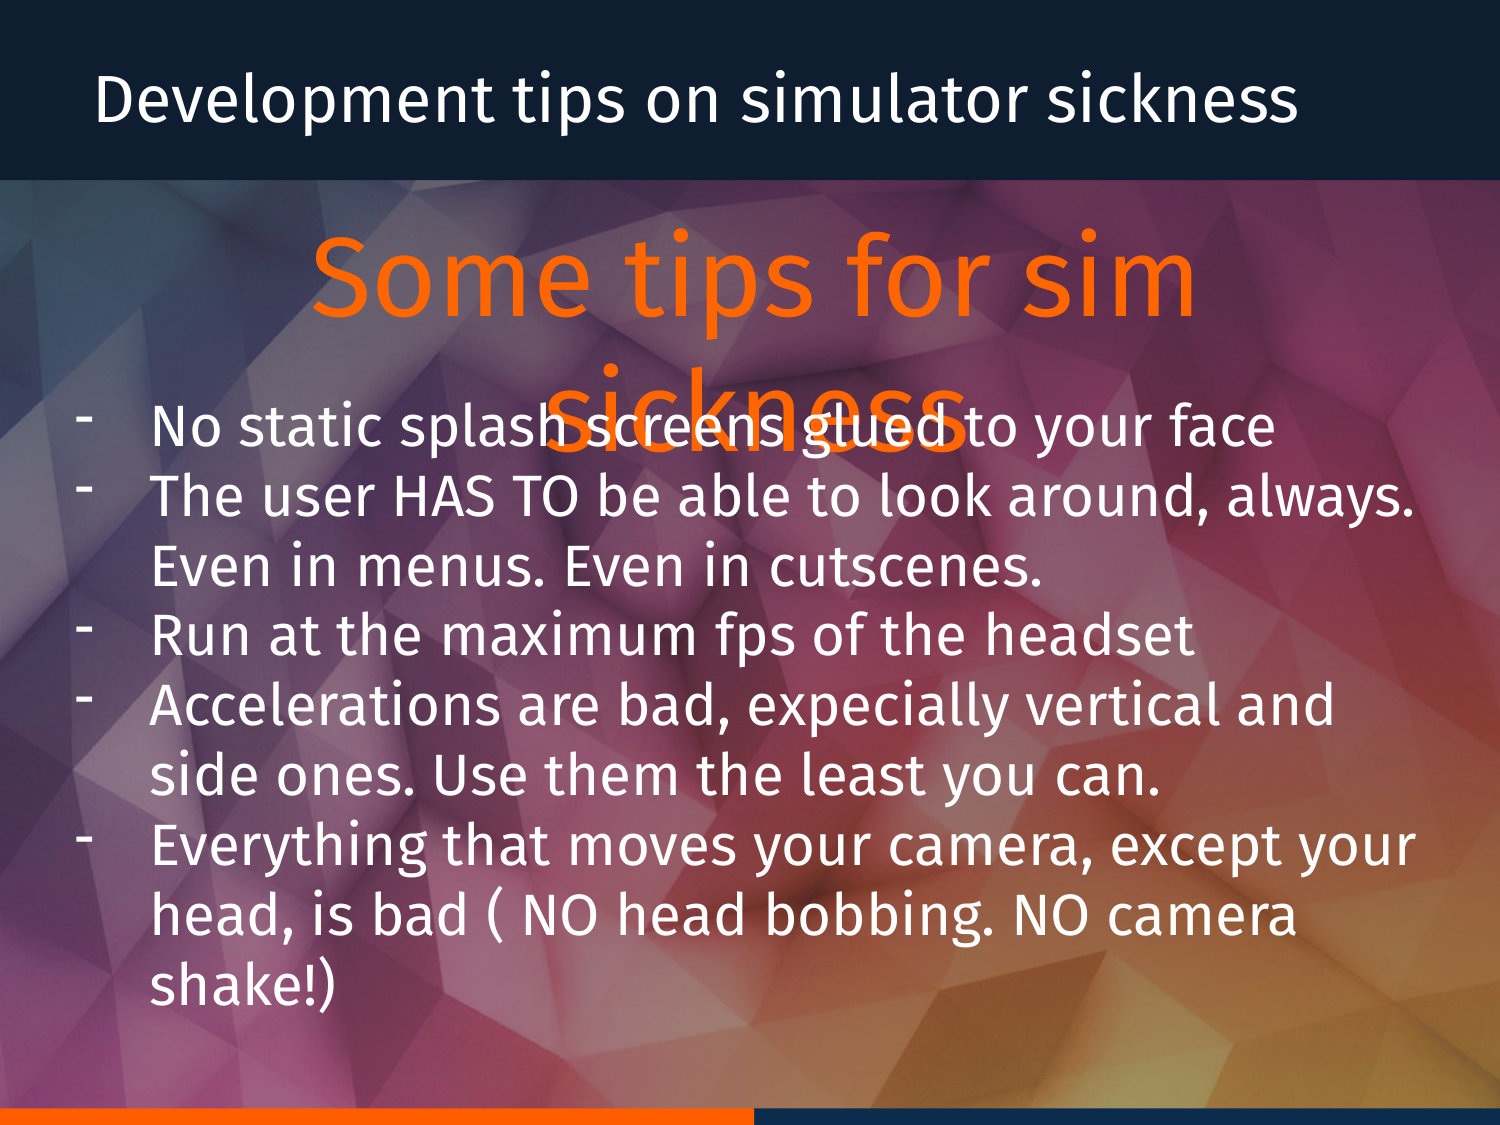

Development tips on simulator sickness
Some tips for sim sickness
No static splash screens glued to your face
The user HAS TO be able to look around, always. Even in menus. Even in cutscenes.
Run at the maximum fps of the headset
Accelerations are bad, expecially vertical and side ones. Use them the least you can.
Everything that moves your camera, except your head, is bad ( NO head bobbing. NO camera shake!)